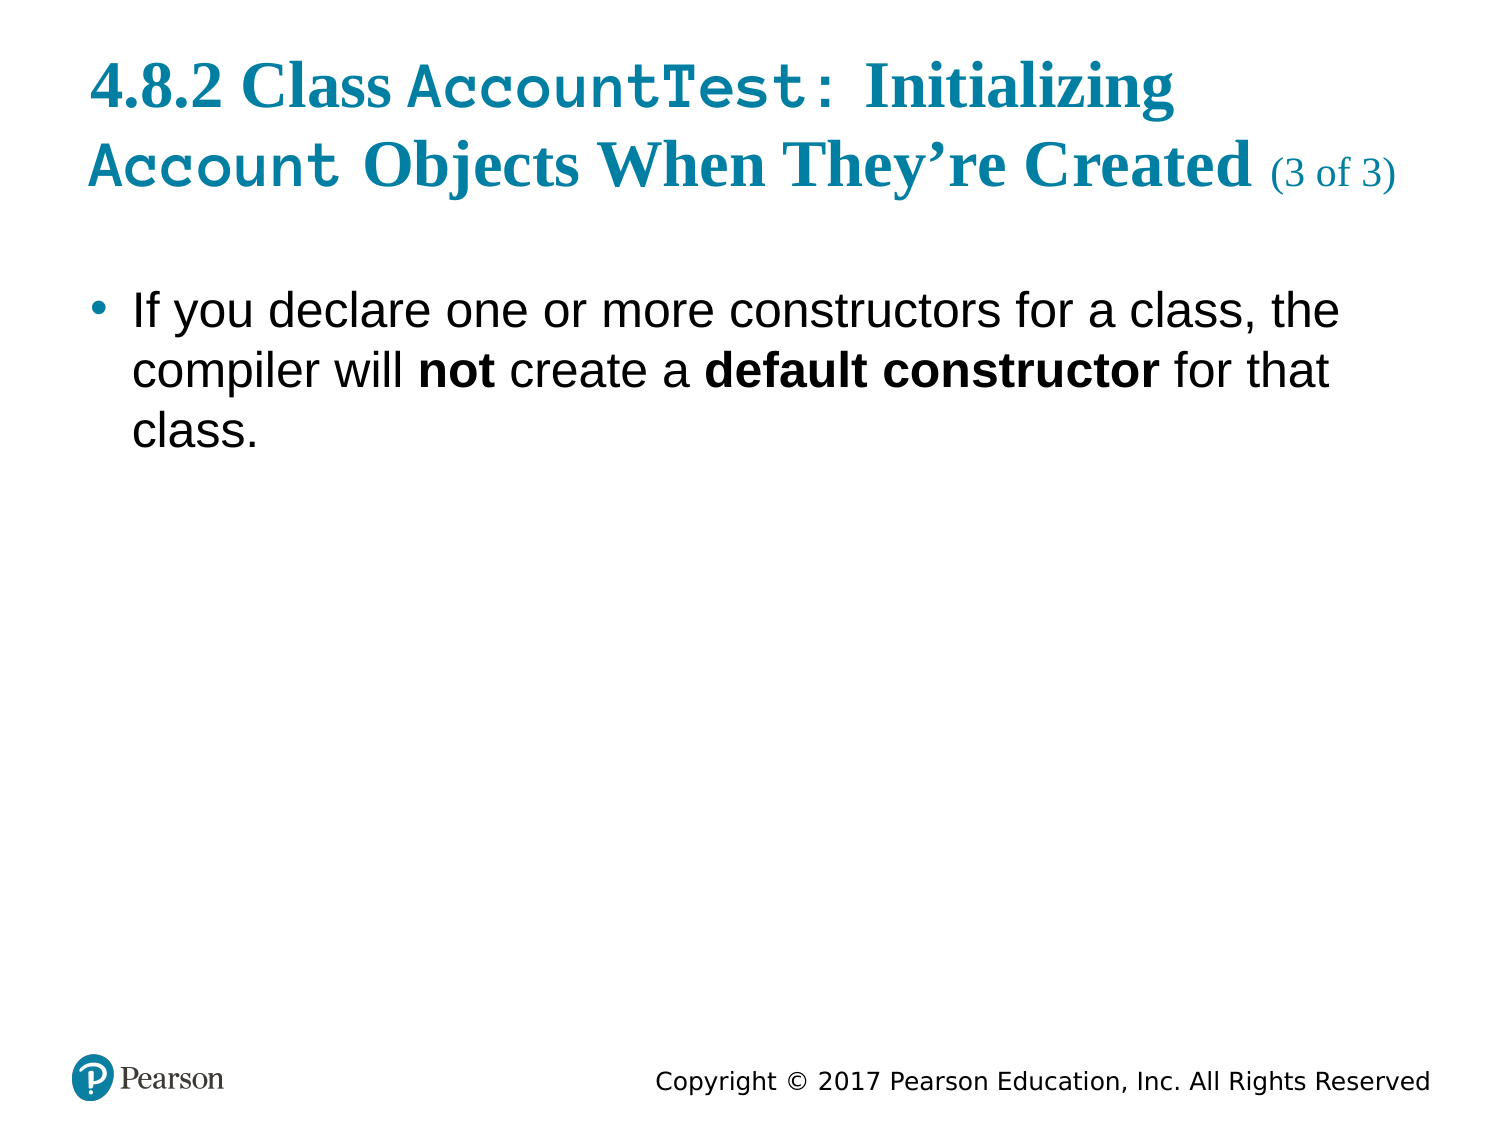

# 4.8.2 Class AccountTest: Initializing Account Objects When They’re Created (3 of 3)
If you declare one or more constructors for a class, the compiler will not create a default constructor for that class.